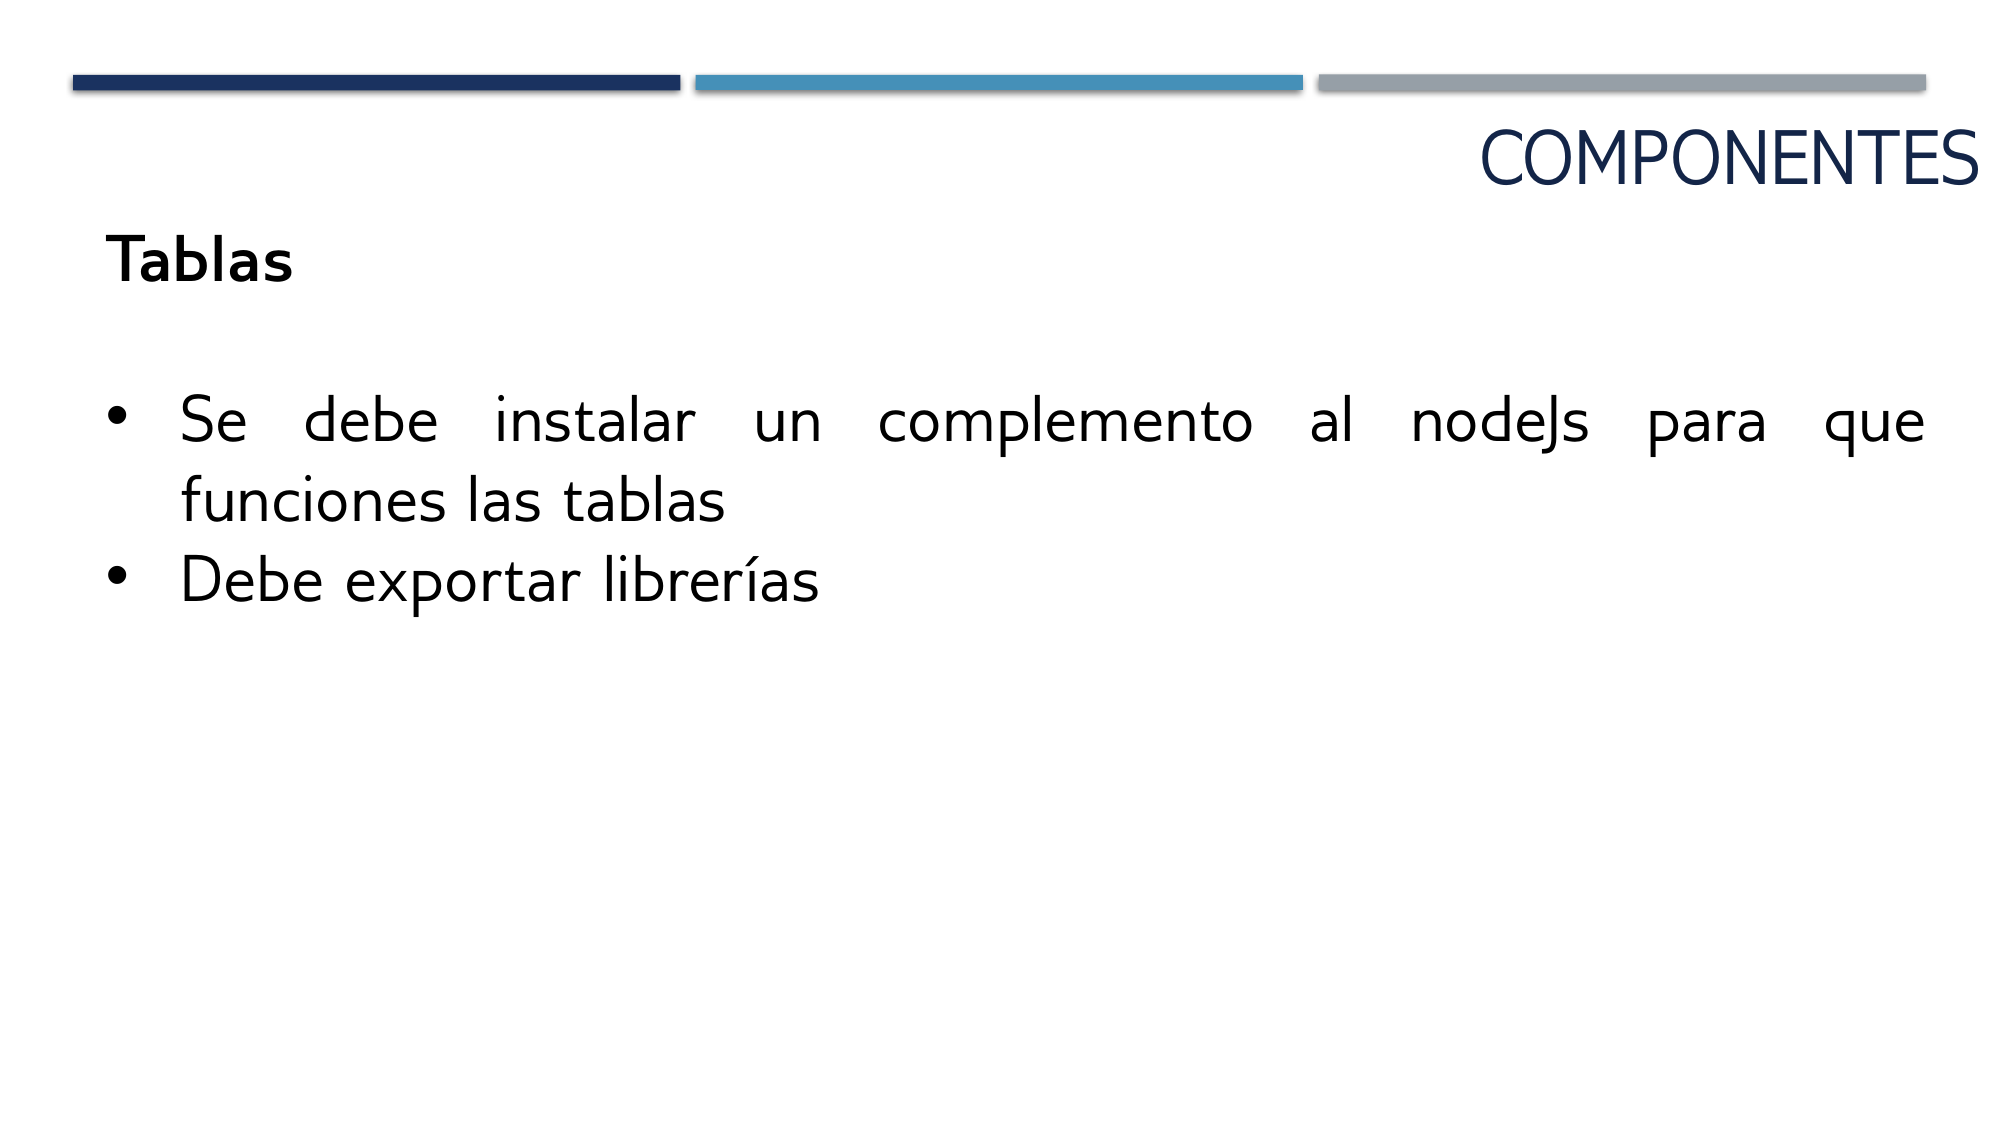

Componentes
Tablas

Se debe instalar un complemento al nodeJs para que funciones las tablas
Debe exportar librerías